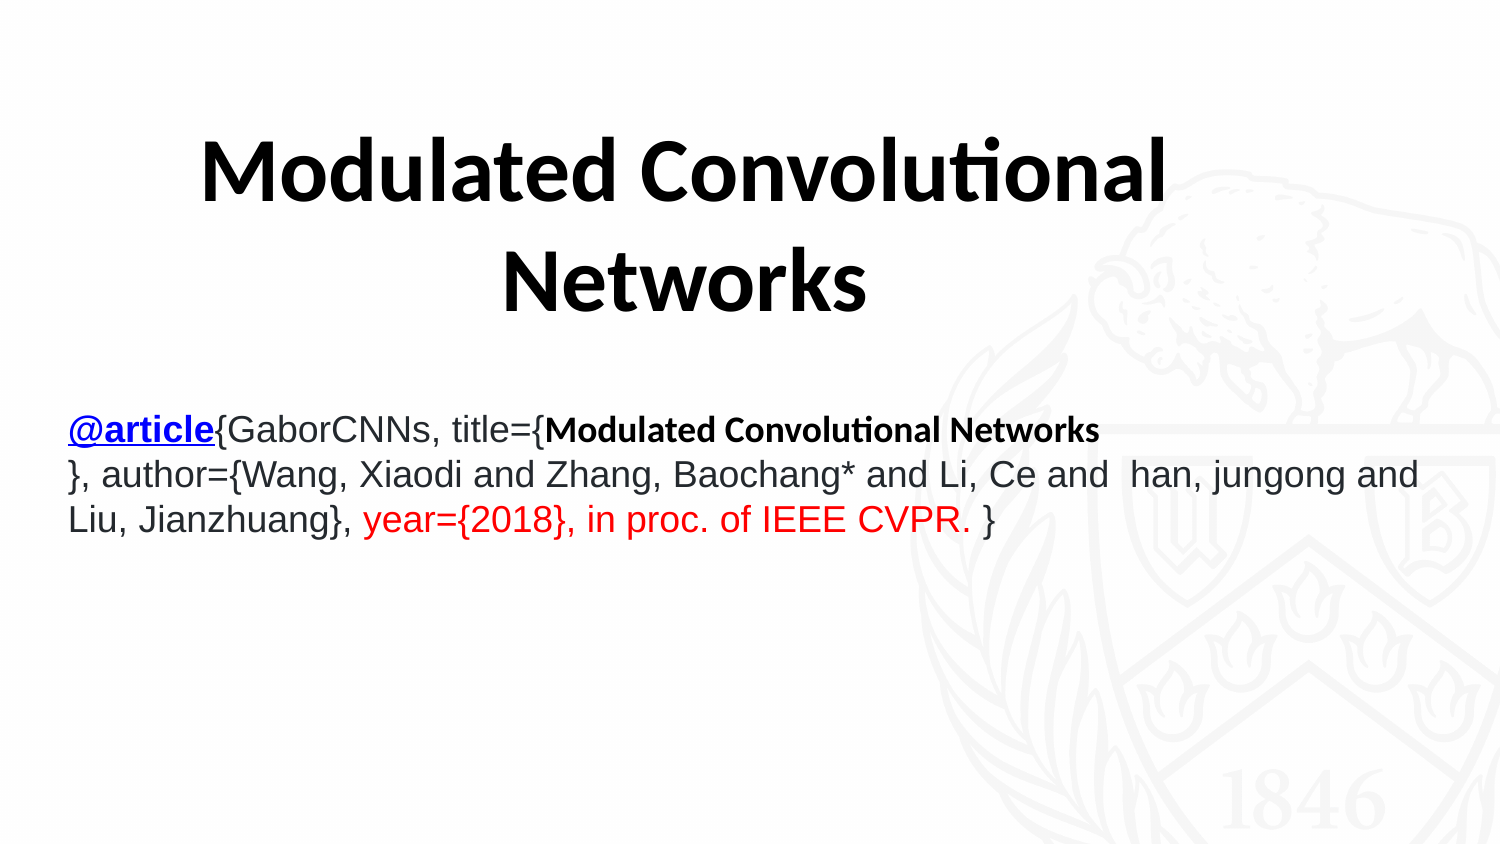

Modulated Convolutional Networks
@article{GaborCNNs, title={Modulated Convolutional Networks
}, author={Wang, Xiaodi and Zhang, Baochang* and Li, Ce and  han, jungong and Liu, Jianzhuang}, year={2018}, in proc. of IEEE CVPR. }